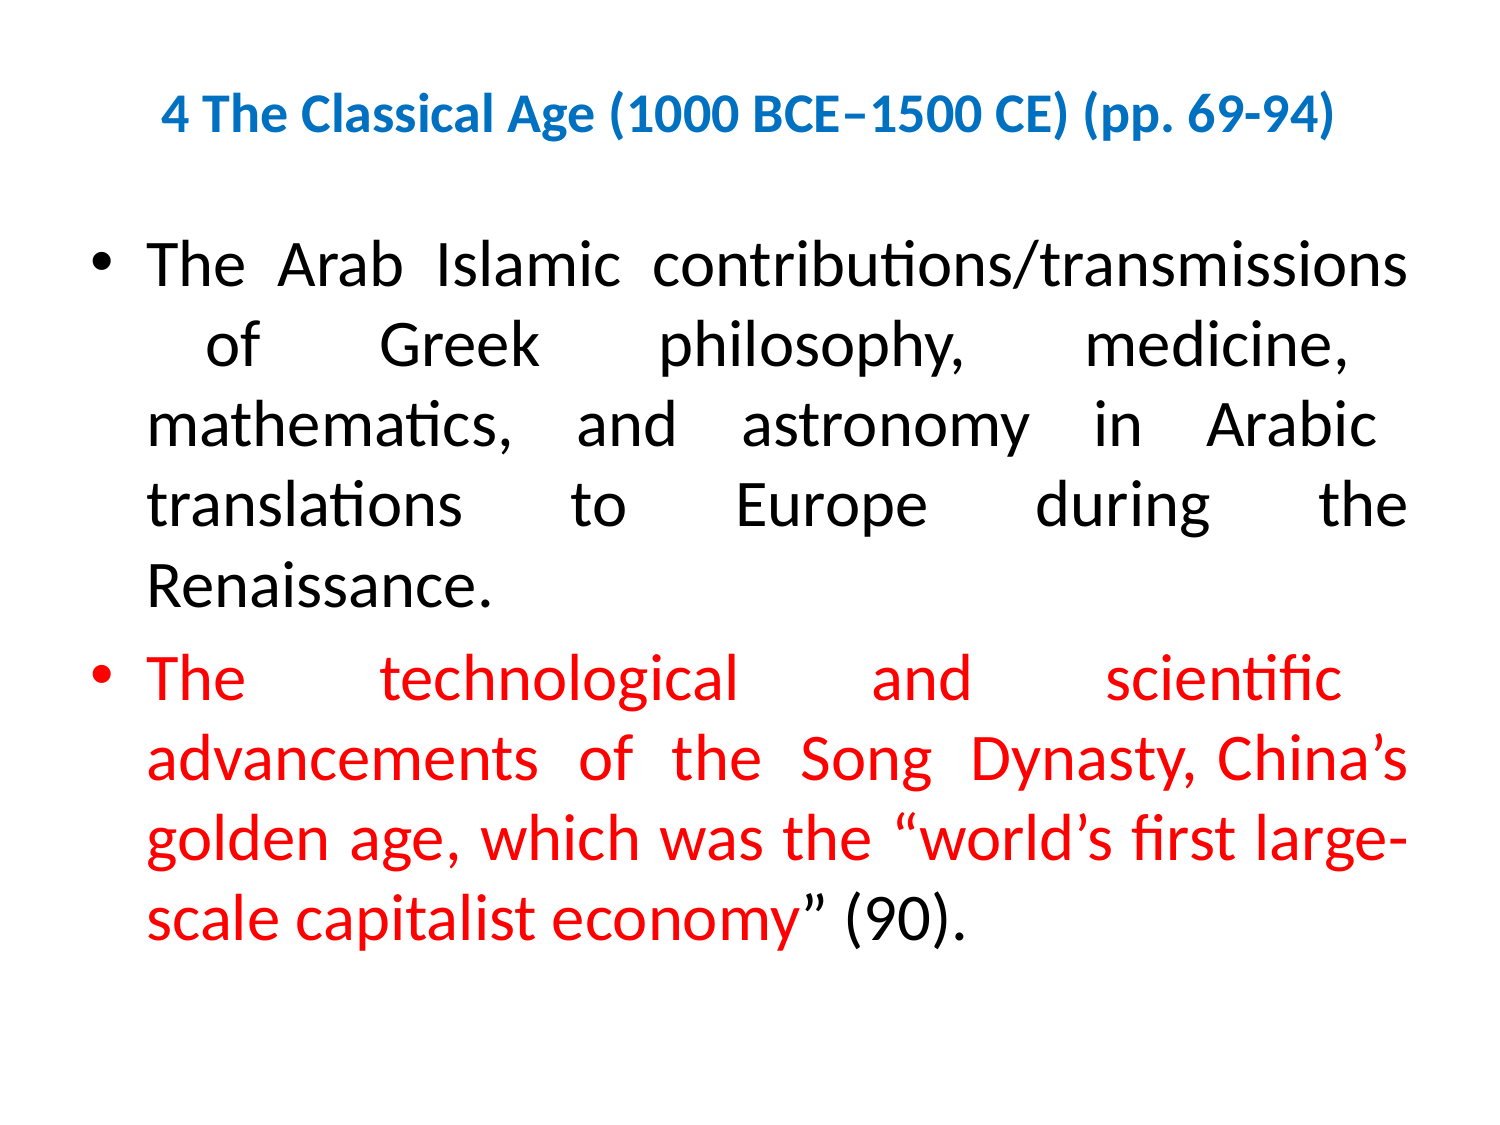

# 4 The Classical Age (1000 BCE–1500 CE) (pp. 69-94)
The  Arab  Islamic  contributions/transmissions  of  Greek  philosophy,  medicine,  mathematics,  and  astronomy  in  Arabic  translations  to  Europe  during  the Renaissance.
The  technological  and  scientific  advancements  of  the  Song  Dynasty, China’s golden age, which was the “world’s first large-scale capitalist economy” (90).